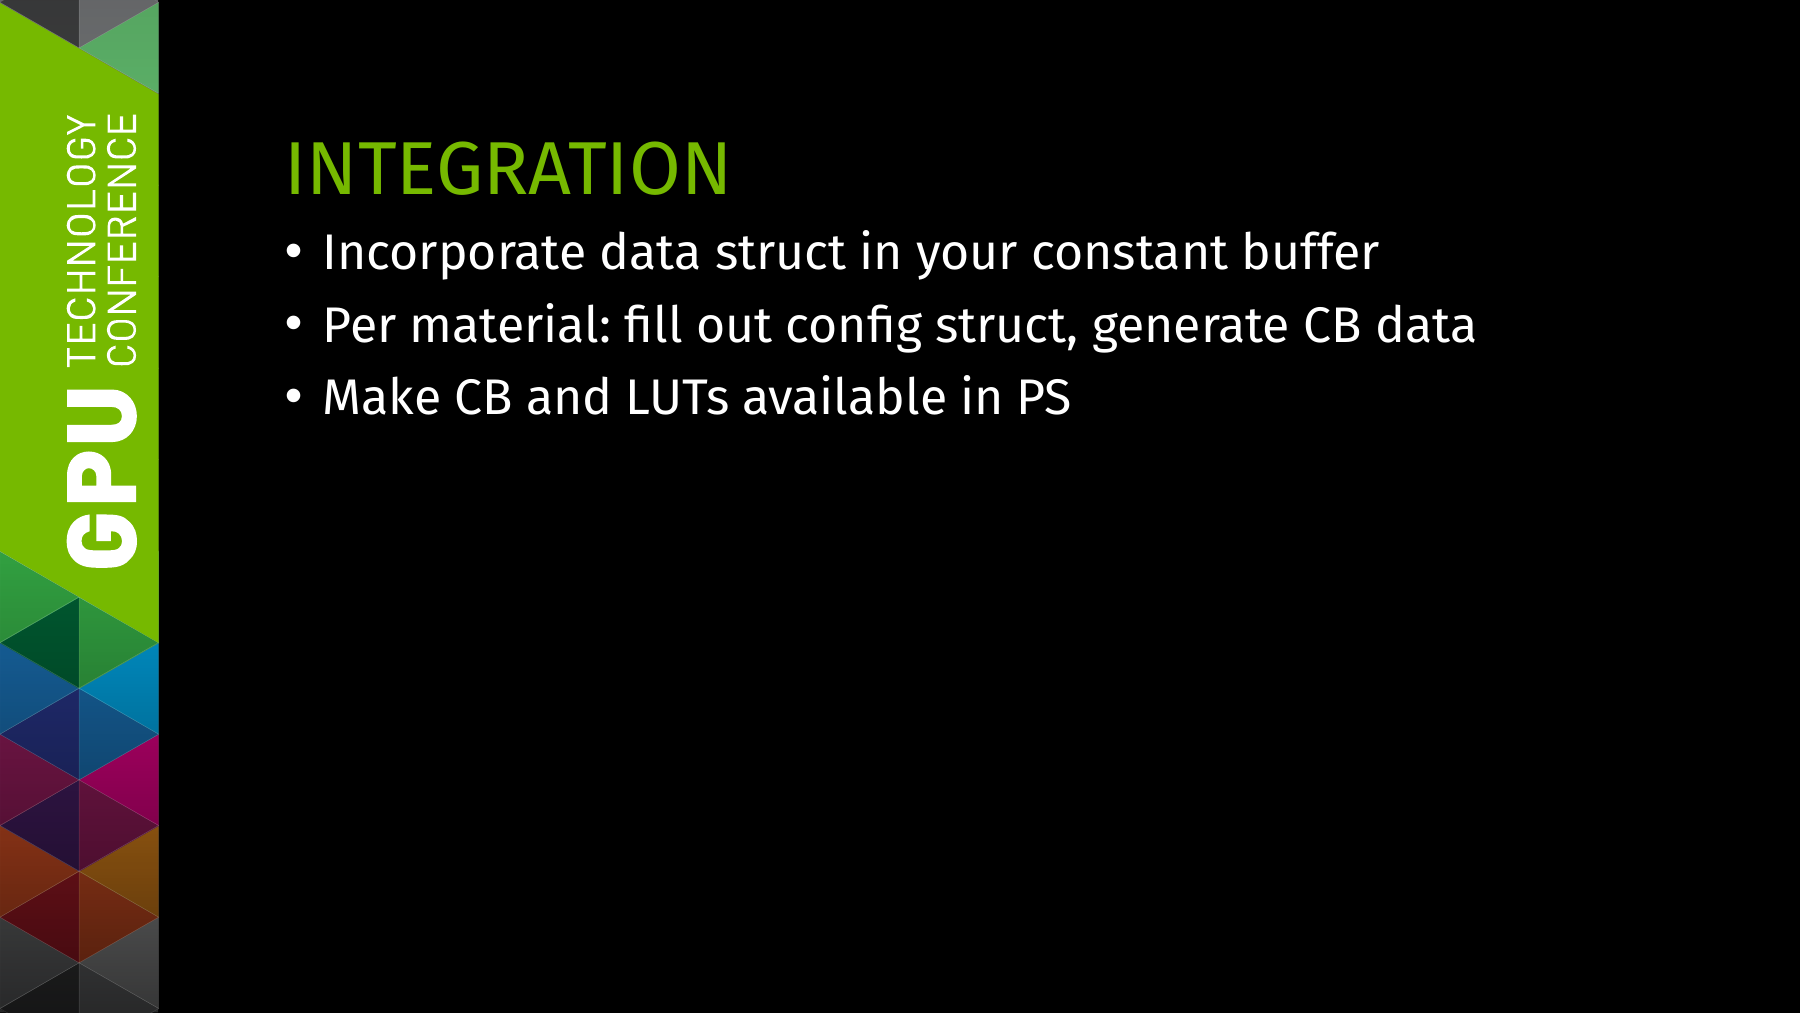

# Integration
Incorporate data struct in your constant buffer
Per material: fill out config struct, generate CB data
Make CB and LUTs available in PS